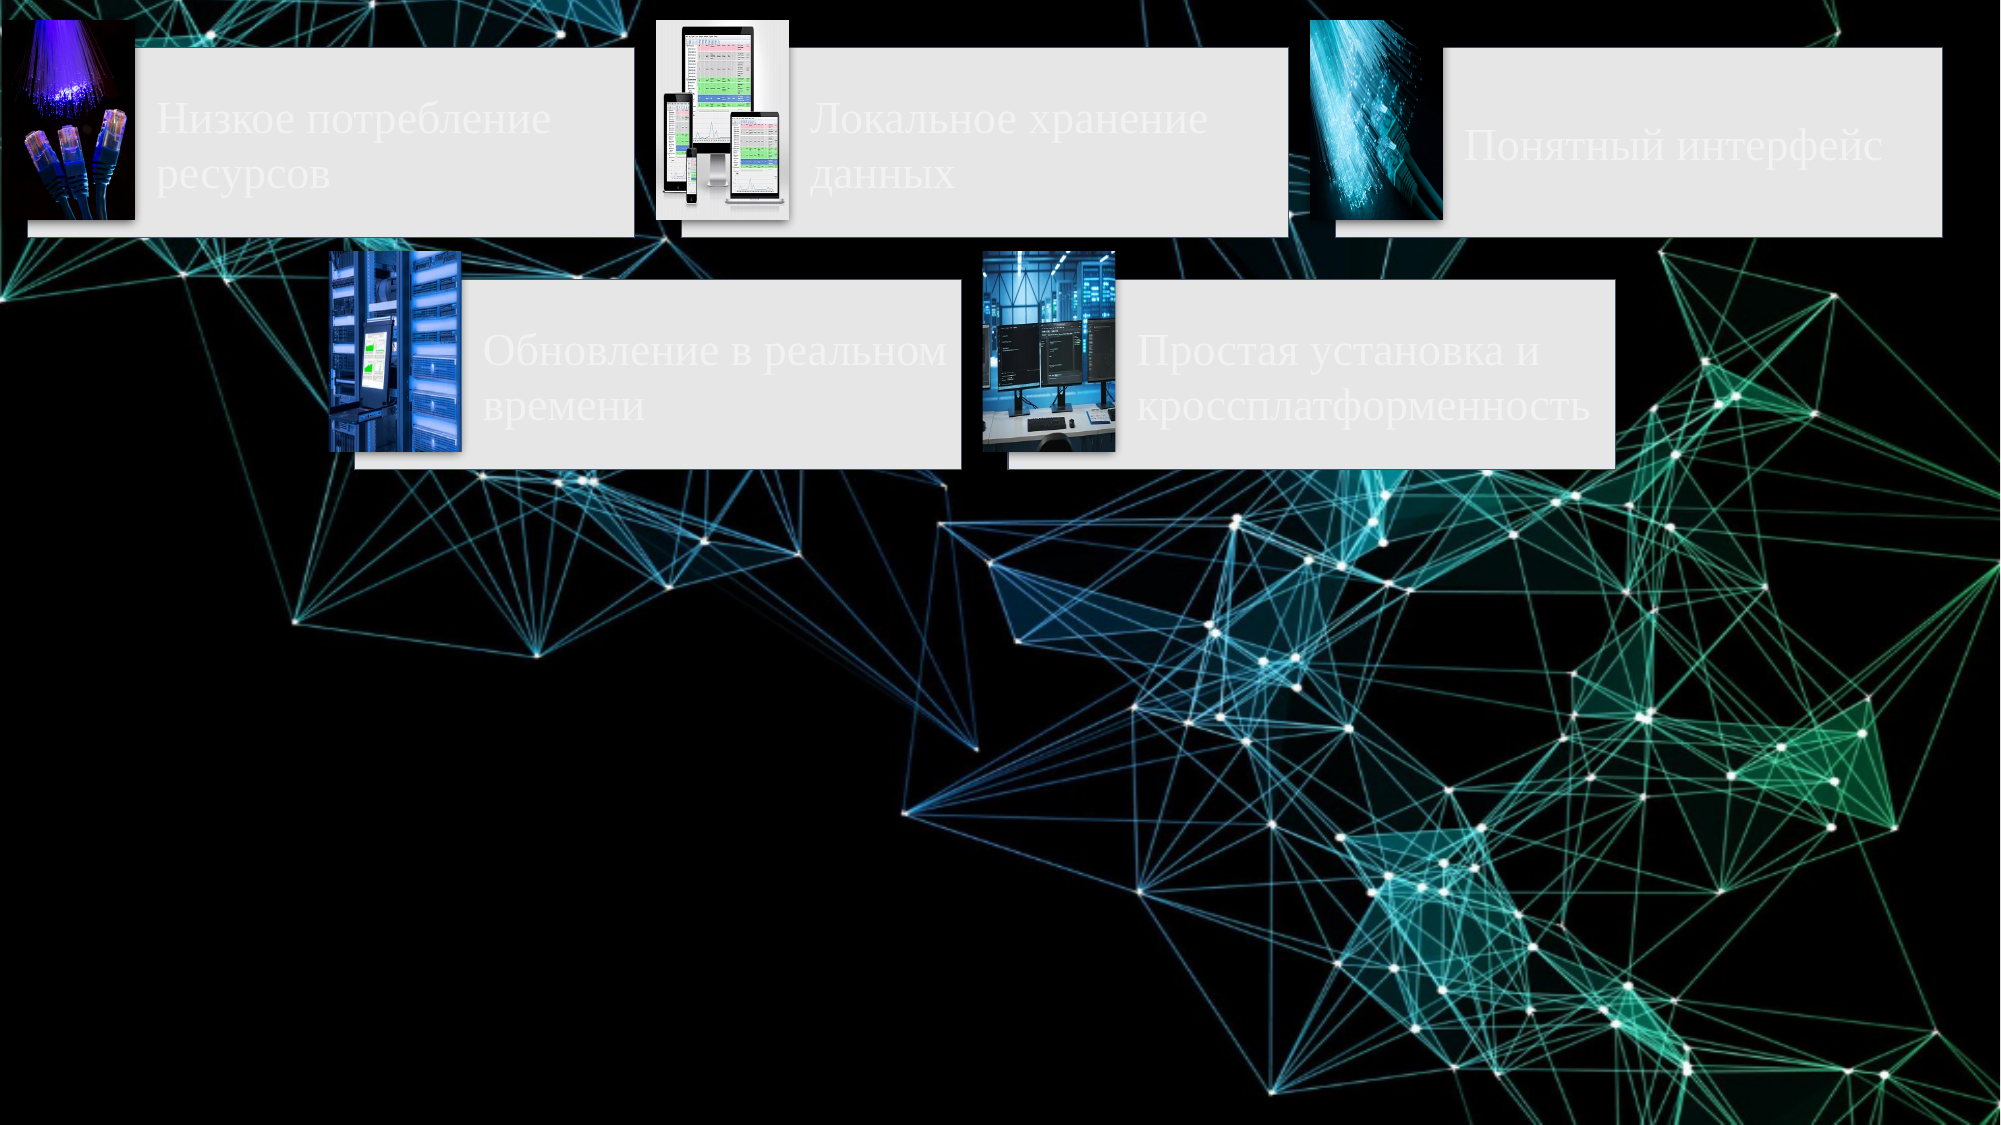

# Преимущества
Низкое потребление ресурсов
Локальное хранение данных
Понятный интерфейс
Обновление в реальном времени
Простая установка и кроссплатформенность